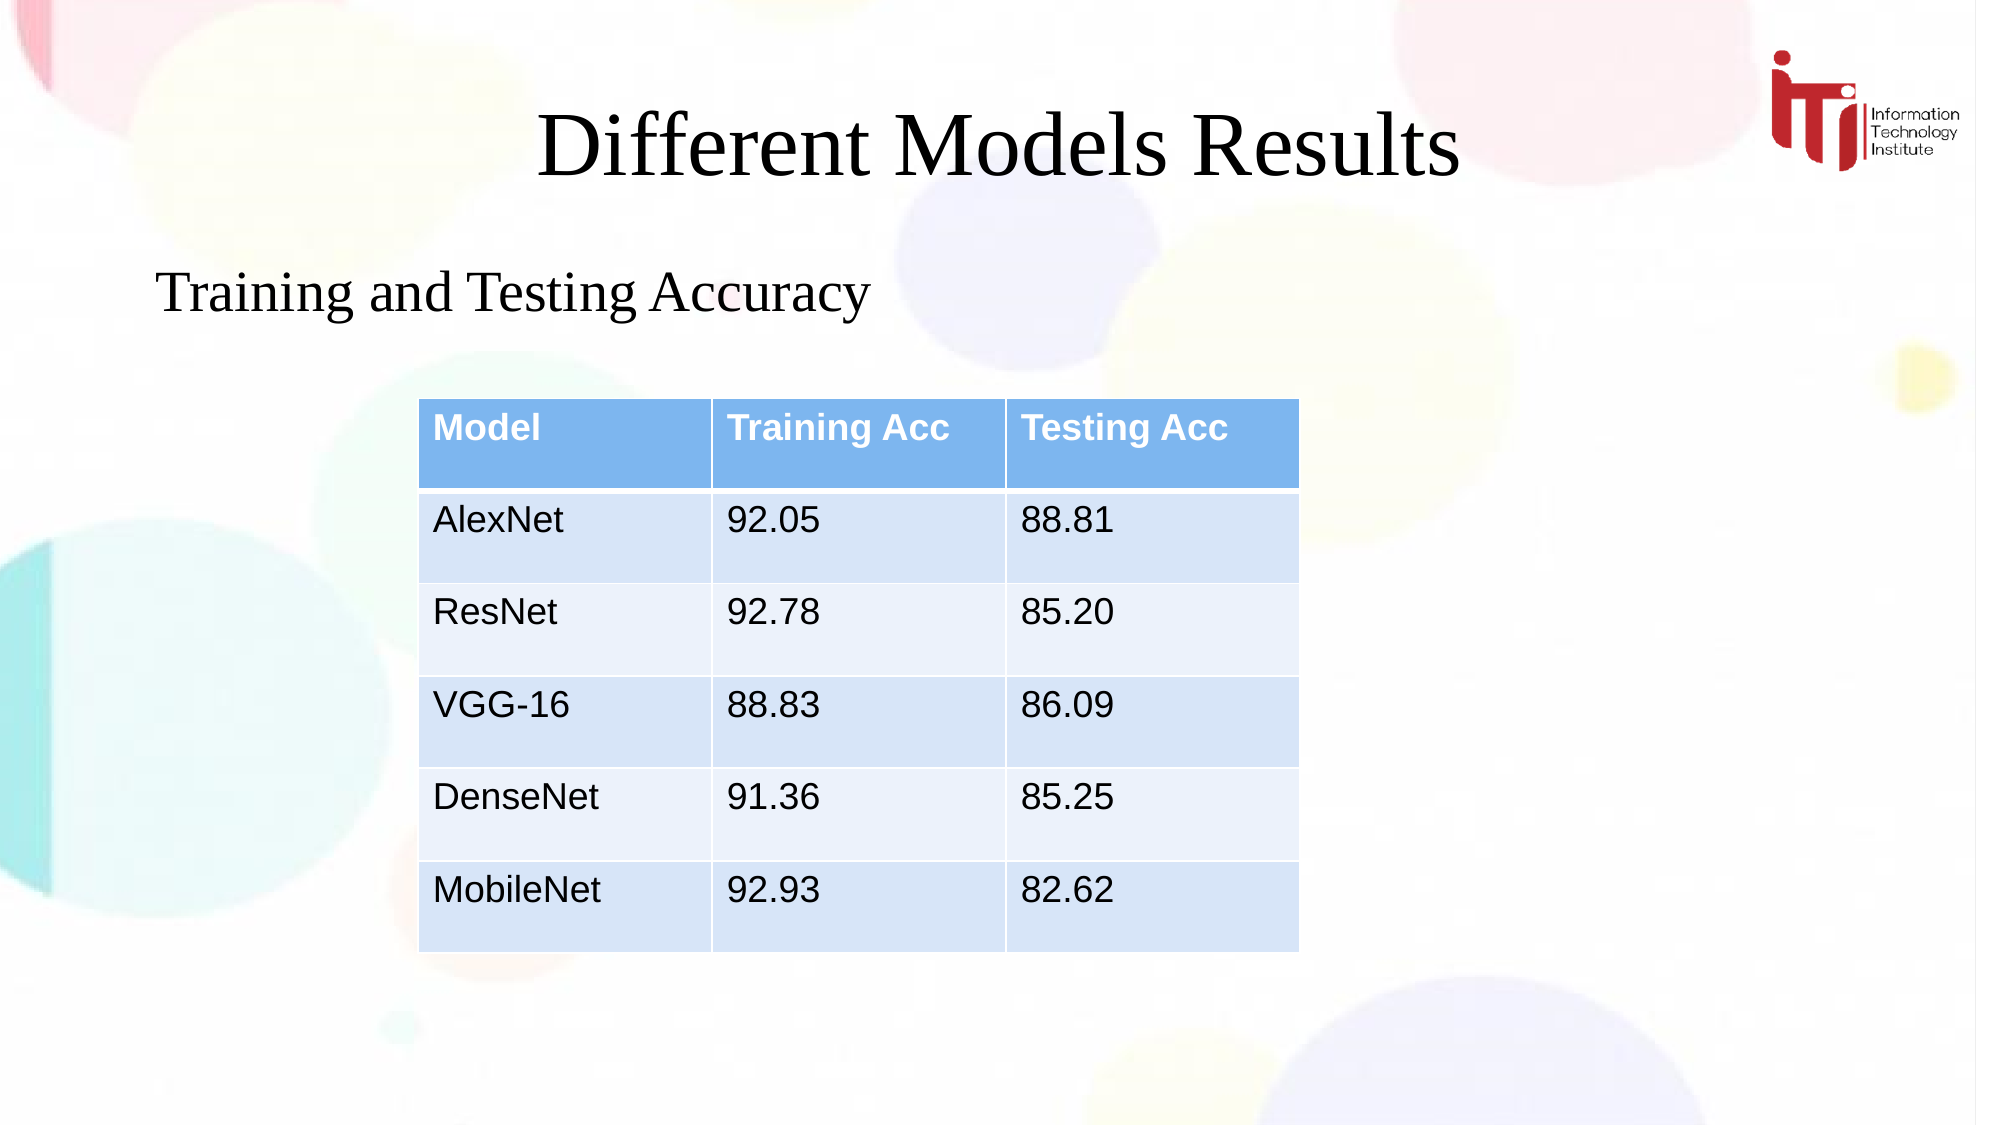

# Different Models Results
Training and Testing Accuracy
| Model | Training Acc | Testing Acc |
| --- | --- | --- |
| AlexNet | 92.05 | 88.81 |
| ResNet | 92.78 | 85.20 |
| VGG-16 | 88.83 | 86.09 |
| DenseNet | 91.36 | 85.25 |
| MobileNet | 92.93 | 82.62 |